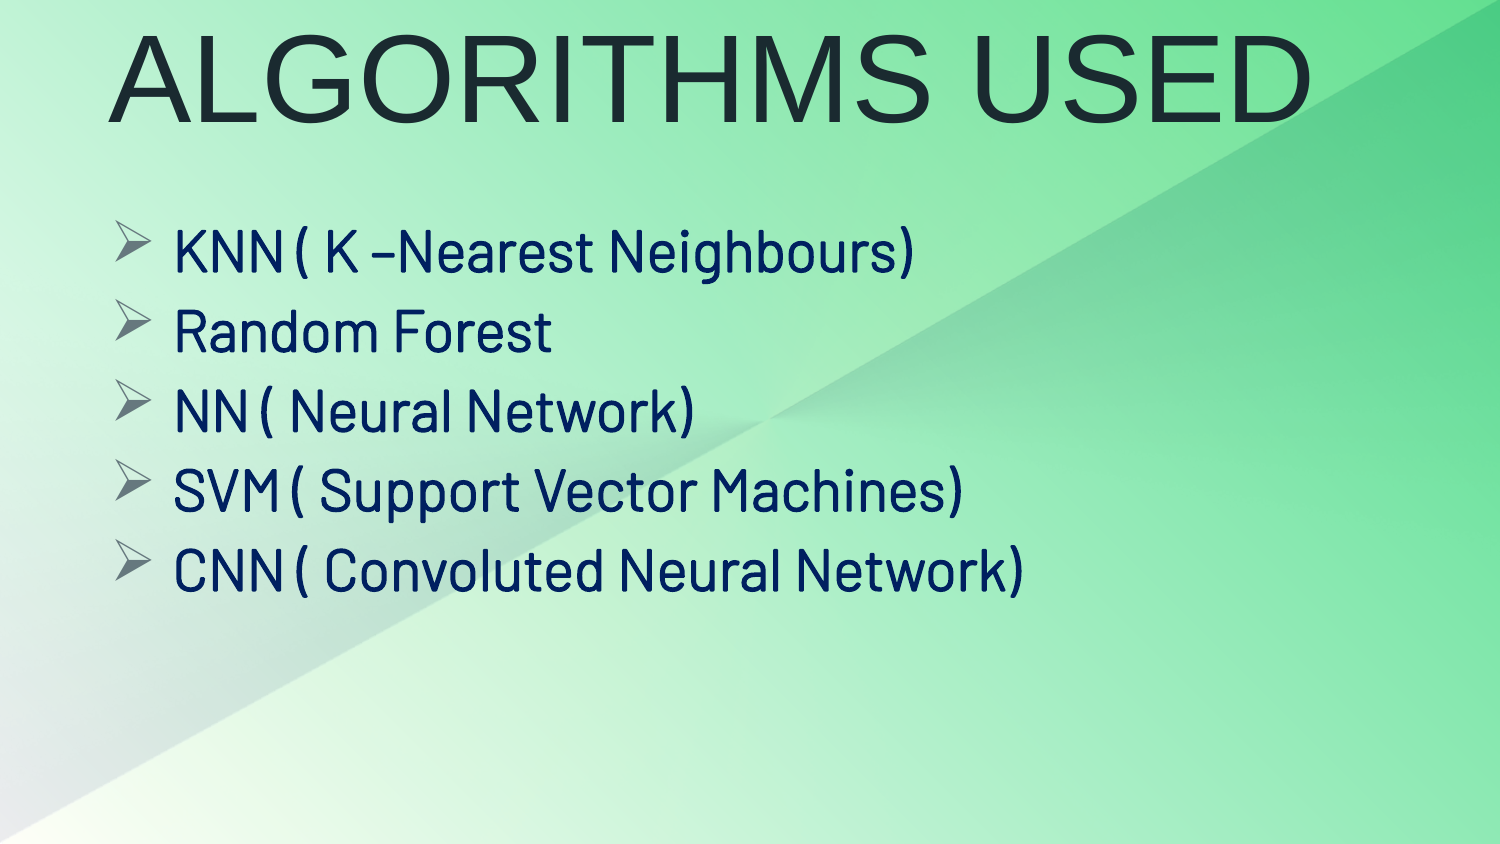

# ALGORITHMS USED
KNN ( K –Nearest Neighbours)
Random Forest
NN ( Neural Network)
SVM ( Support Vector Machines)
CNN ( Convoluted Neural Network)